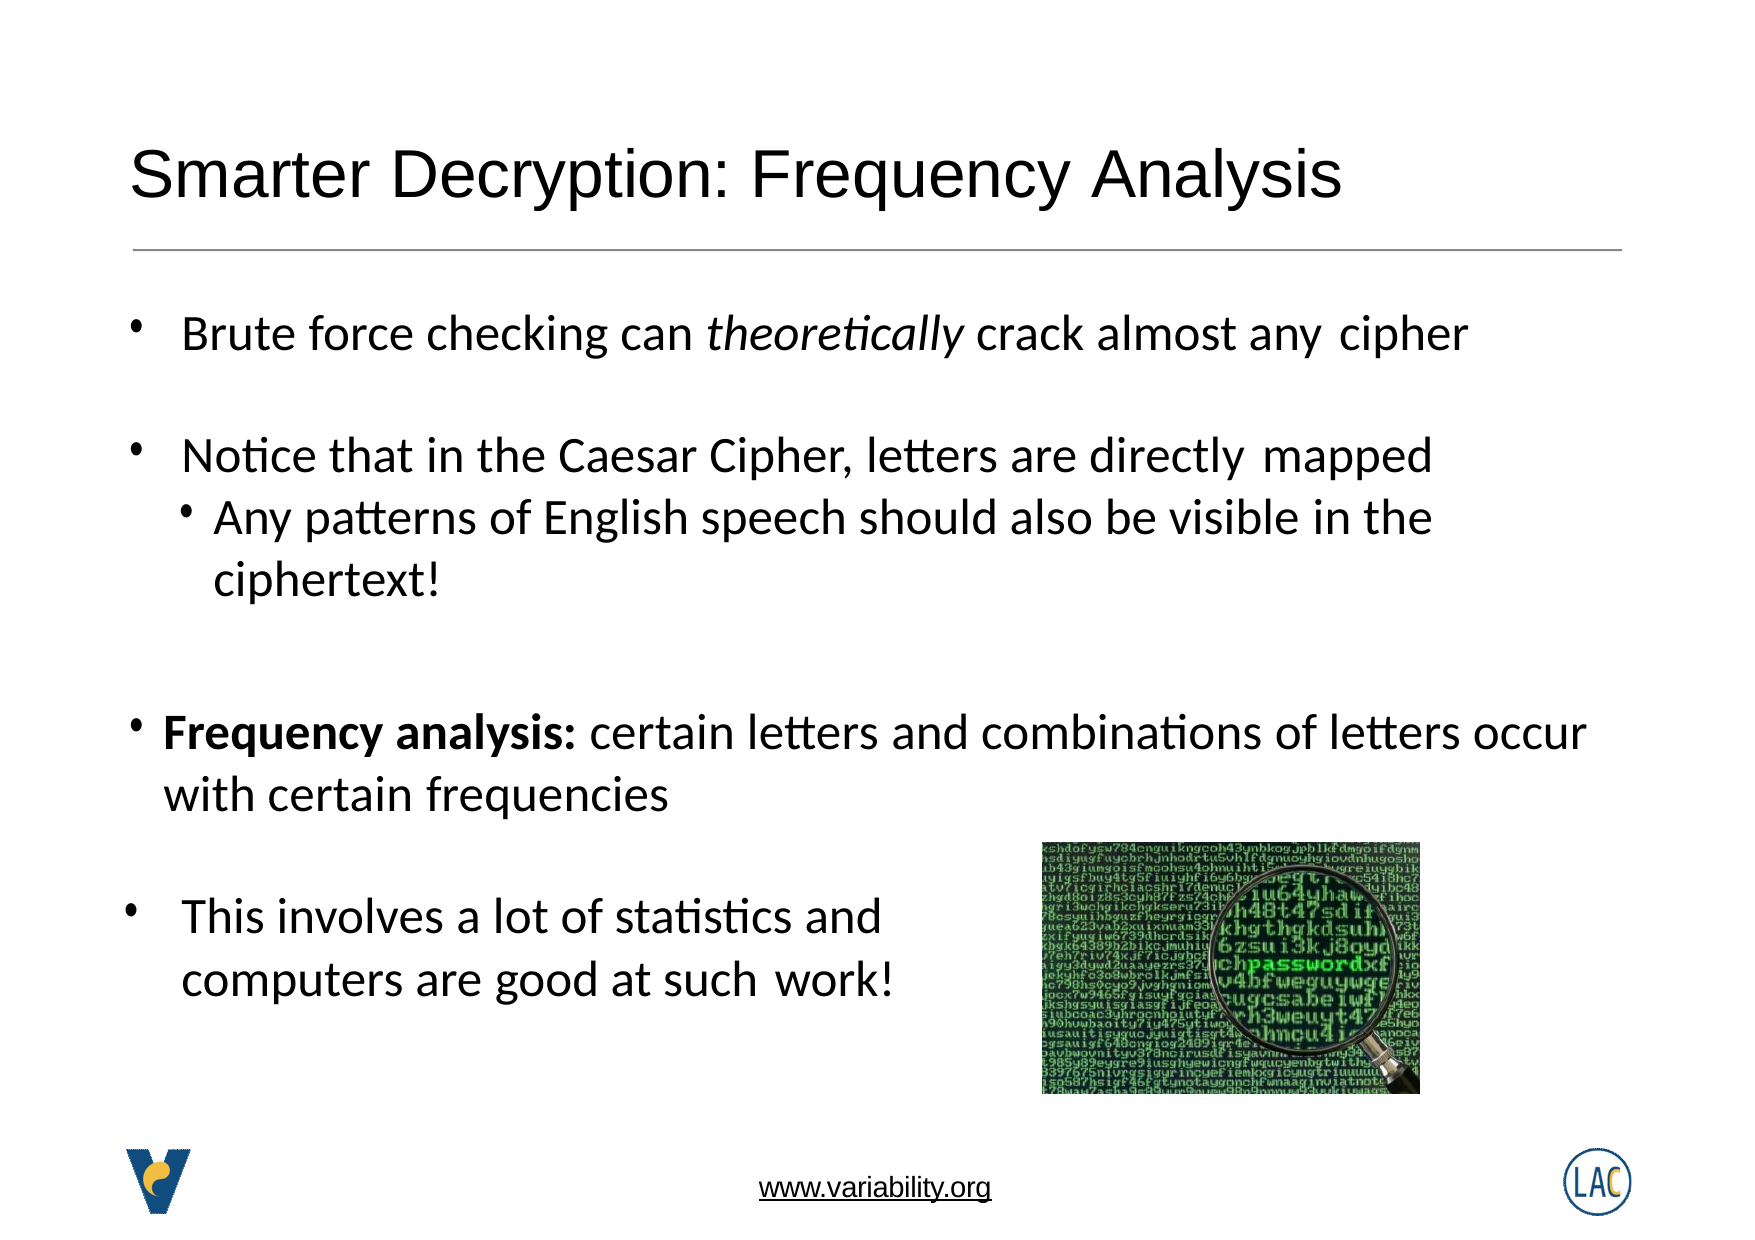

# Smarter Decryption: Frequency Analysis
Brute force checking can theoretically crack almost any cipher

Notice that in the Caesar Cipher, letters are directly mapped
Any patterns of English speech should also be visible in the  ciphertext!

Frequency analysis: certain letters and combinations of letters occur  with certain frequencies

This involves a lot of statistics and  computers are good at such work!

www.variability.org